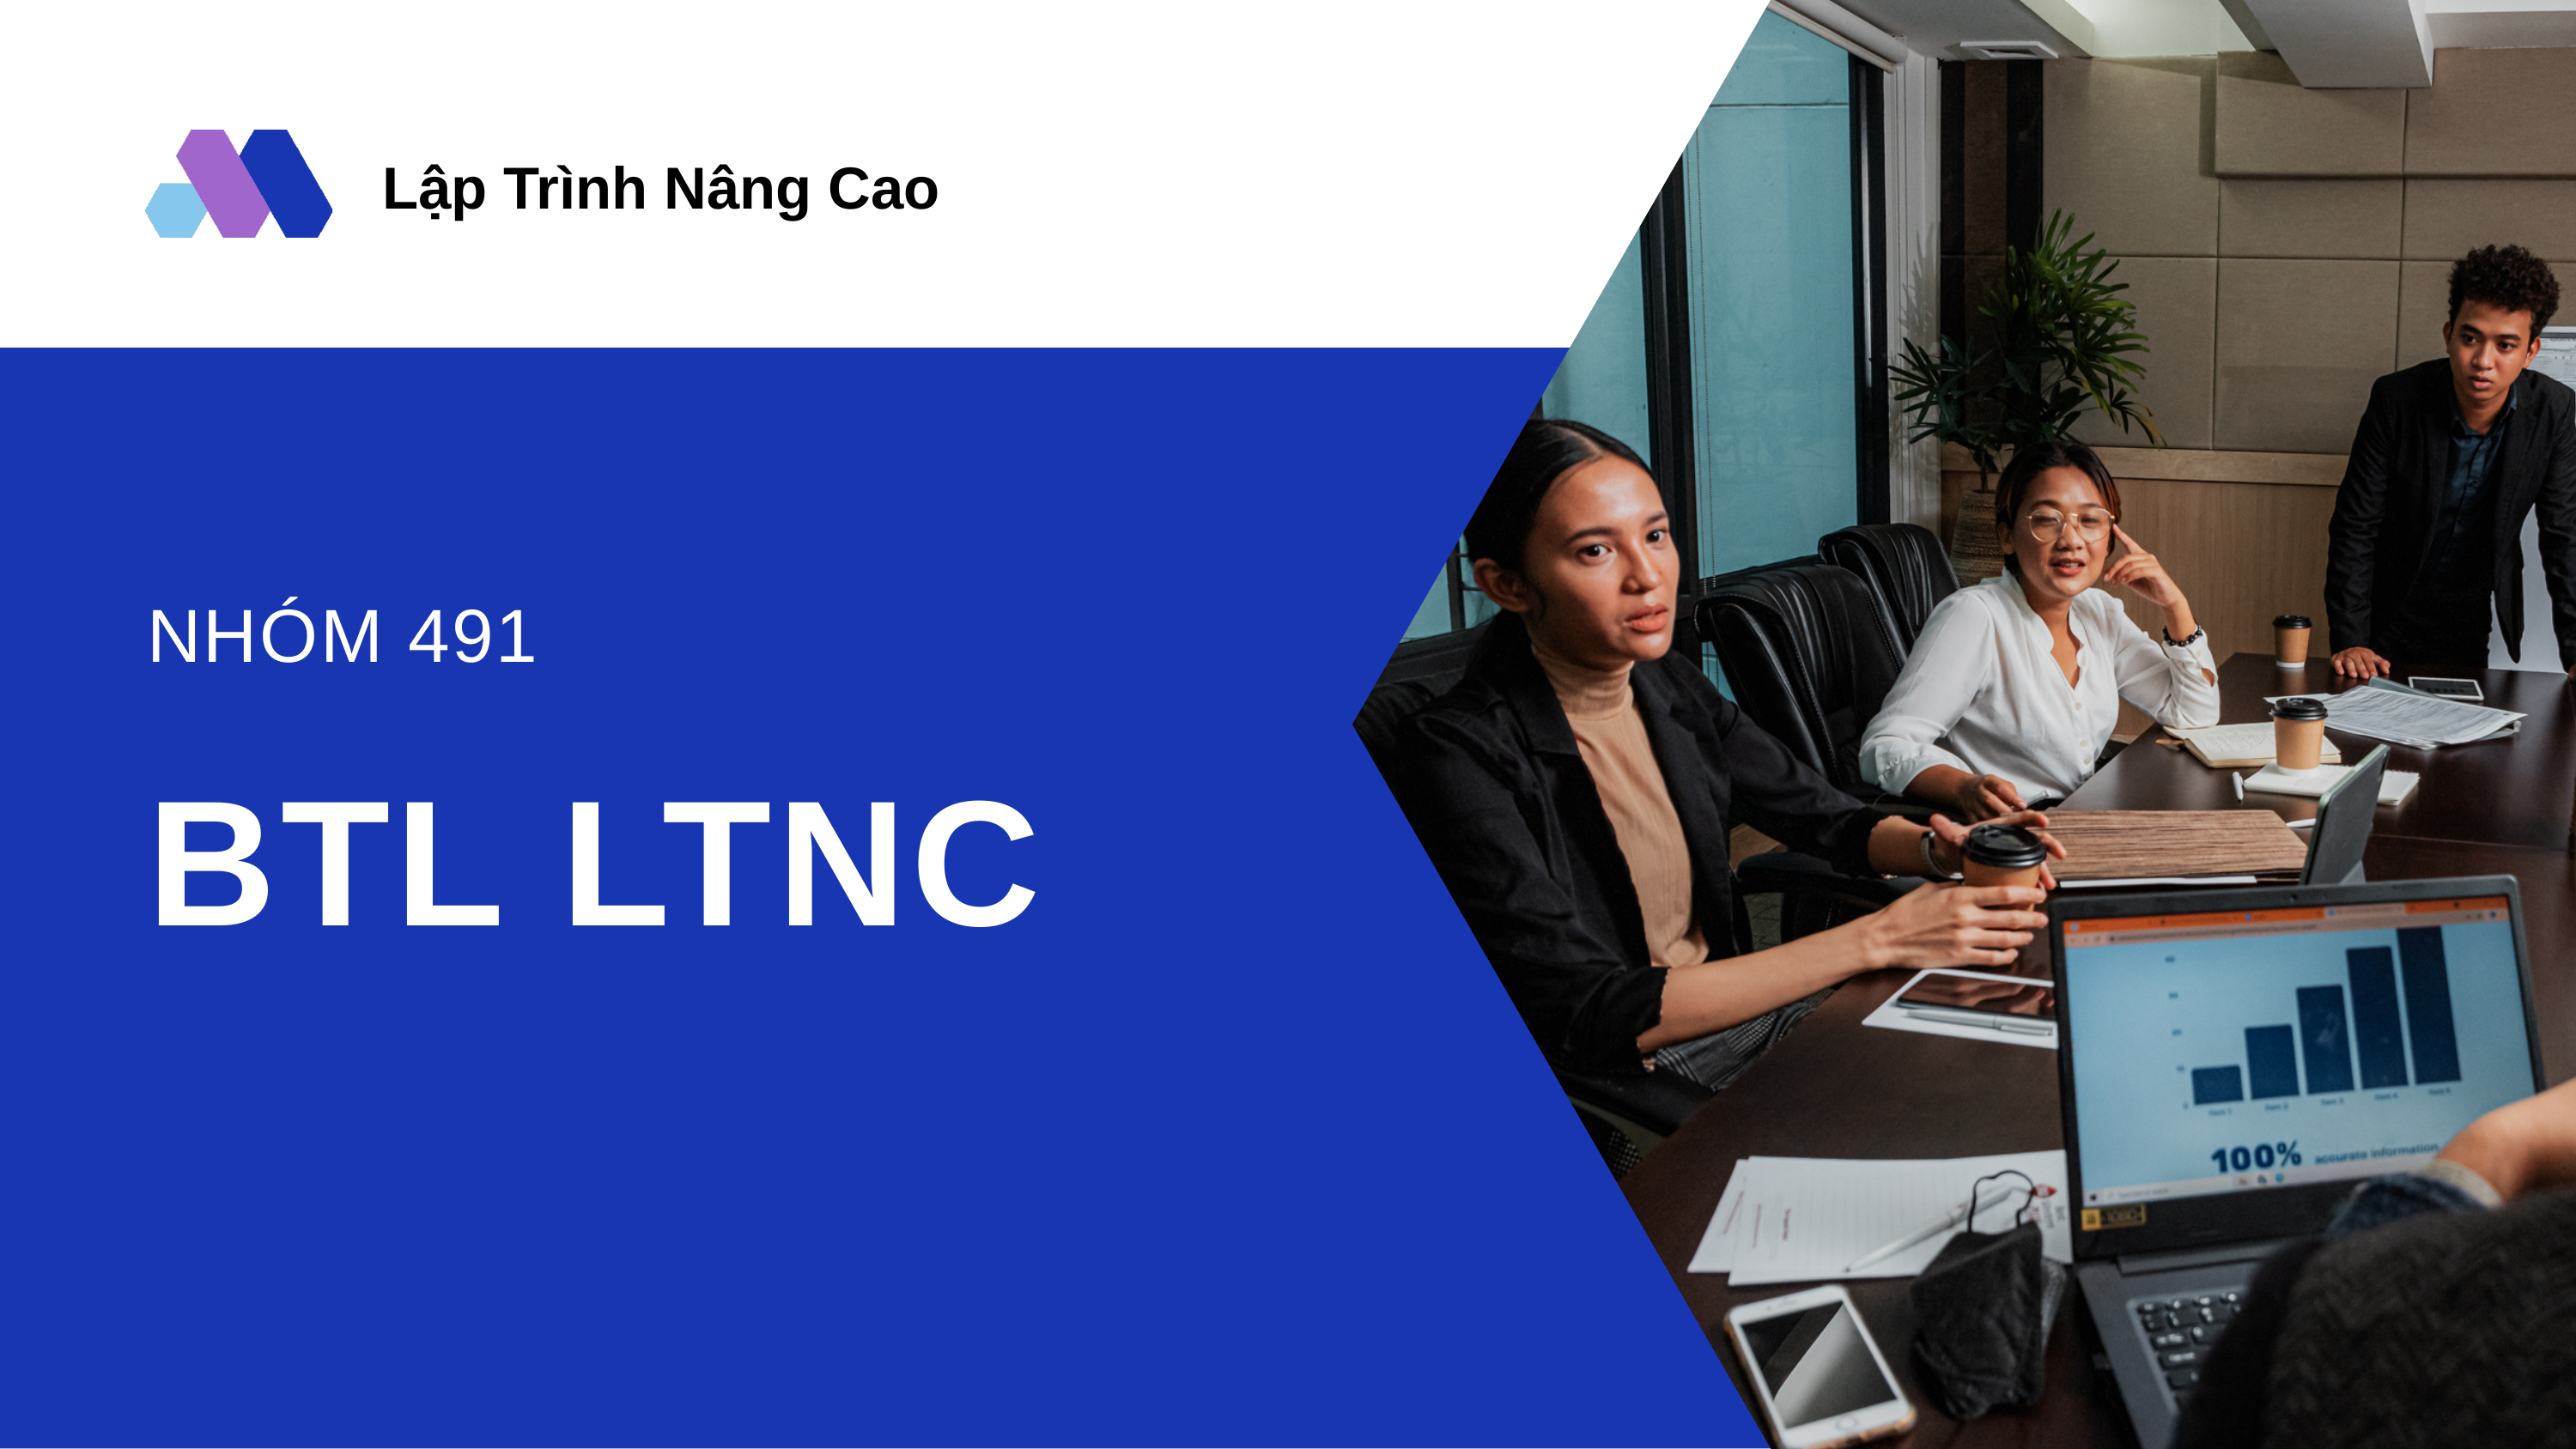

Lập Trình Nâng Cao

NHÓM 491
BTL LTNC